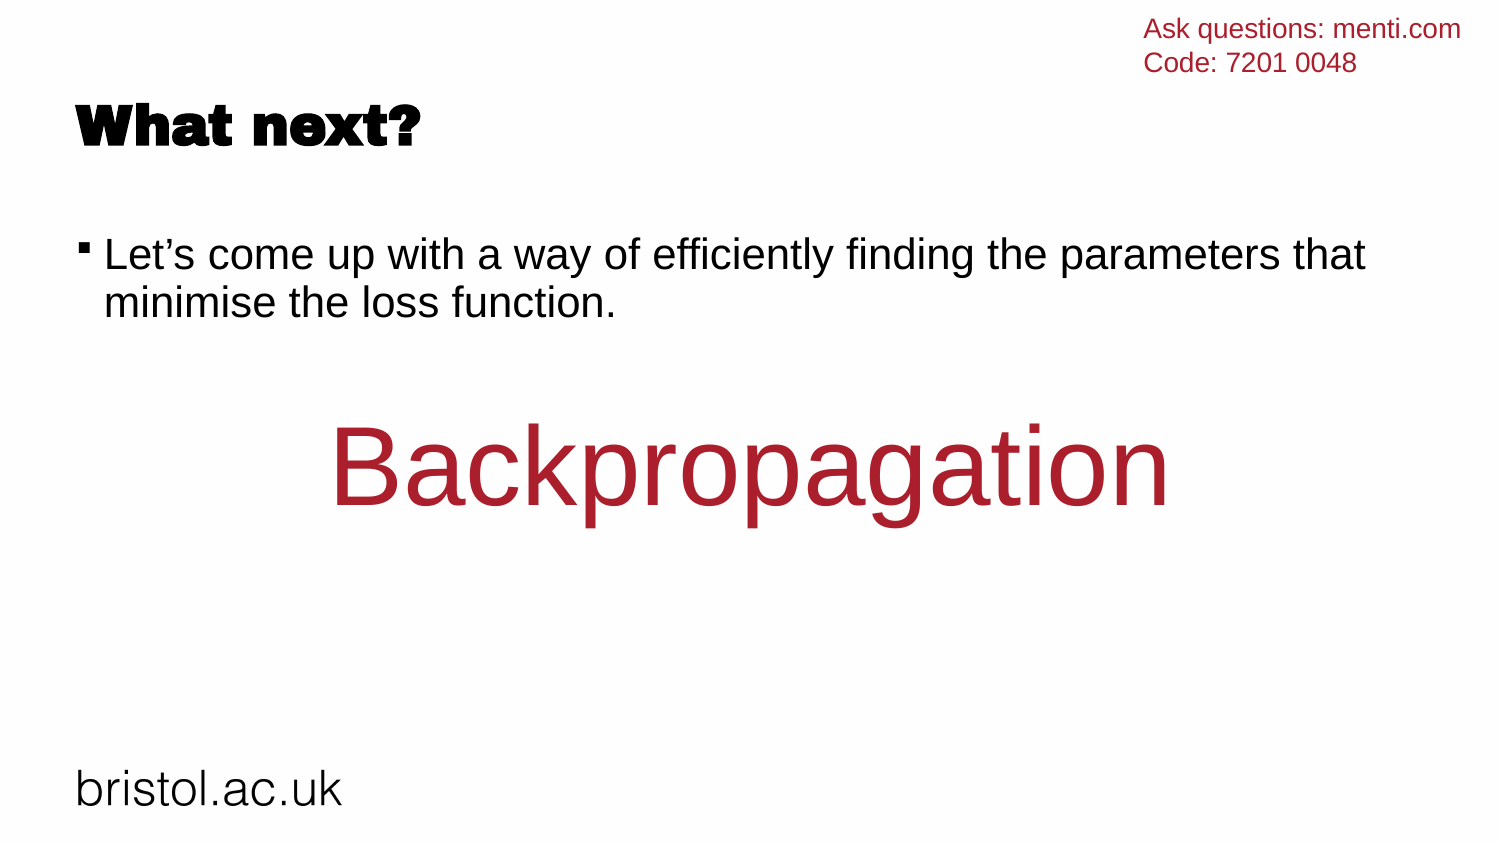

Ask questions: menti.com
Code: 7201 0048
# What next?
Let’s come up with a way of efficiently finding the parameters that minimise the loss function.

Backpropagation